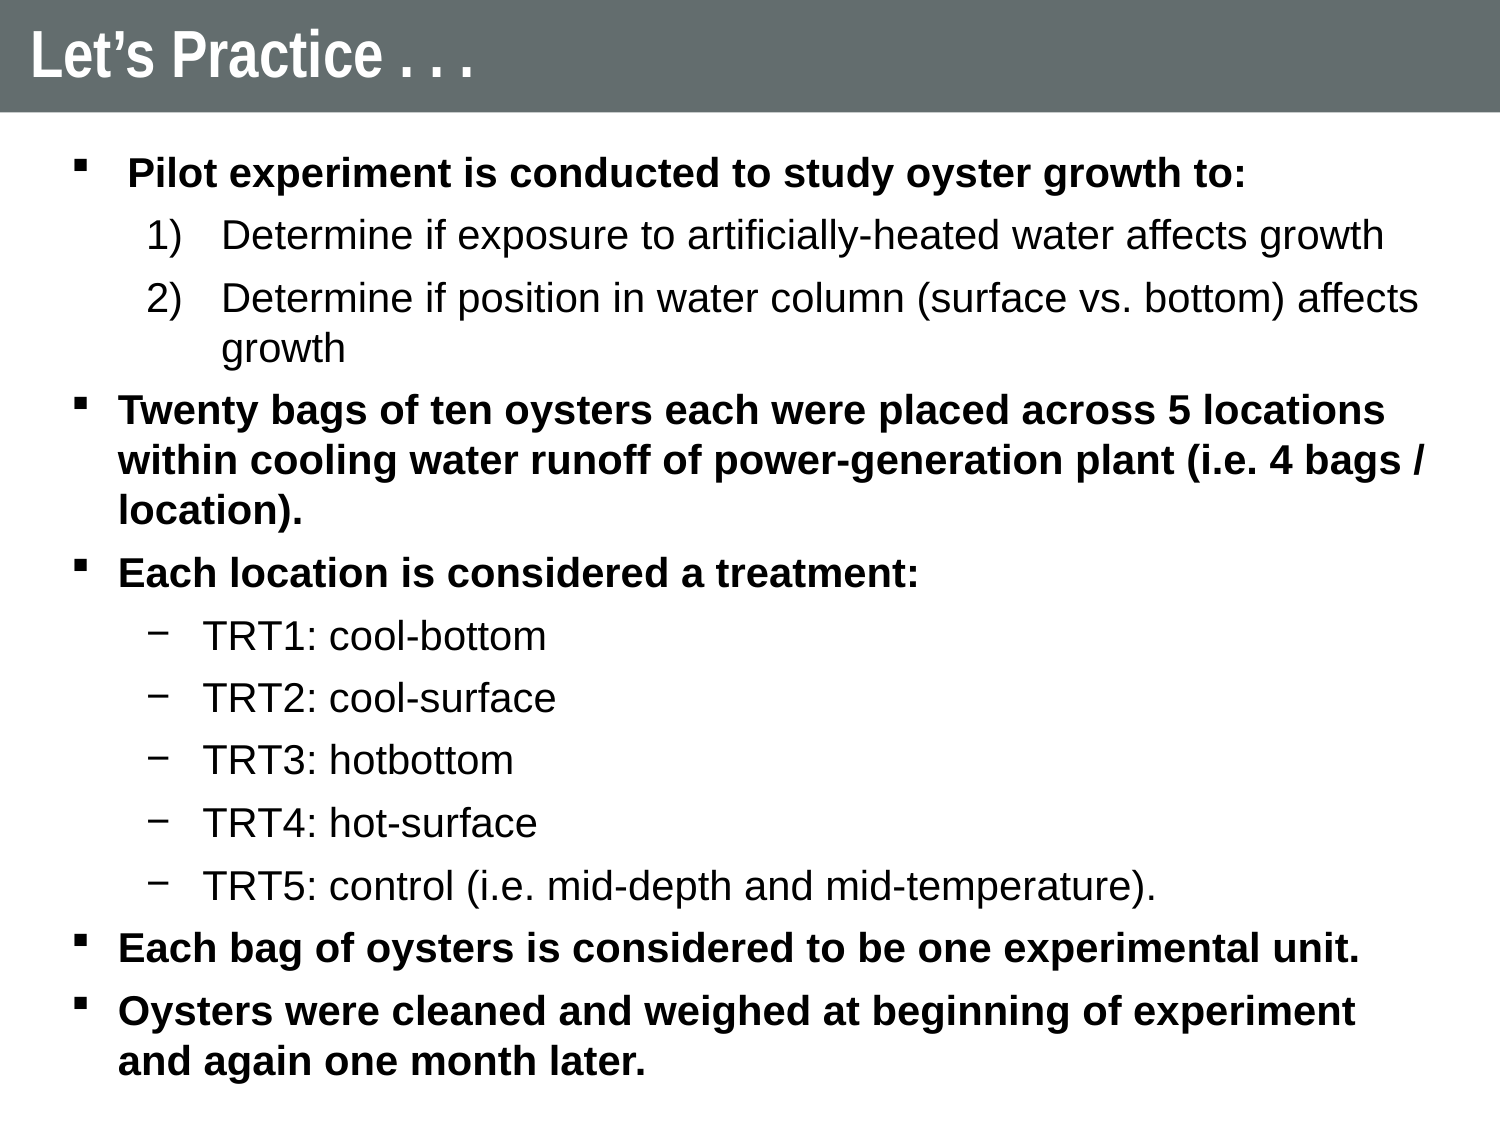

# Let’s Practice . . .
Pilot experiment is conducted to study oyster growth to:
Determine if exposure to artificially-heated water affects growth
Determine if position in water column (surface vs. bottom) affects growth
Twenty bags of ten oysters each were placed across 5 locations within cooling water runoff of power-generation plant (i.e. 4 bags / location).
Each location is considered a treatment:
TRT1: cool-bottom
TRT2: cool-surface
TRT3: hotbottom
TRT4: hot-surface
TRT5: control (i.e. mid-depth and mid-temperature).
Each bag of oysters is considered to be one experimental unit.
Oysters were cleaned and weighed at beginning of experiment and again one month later.